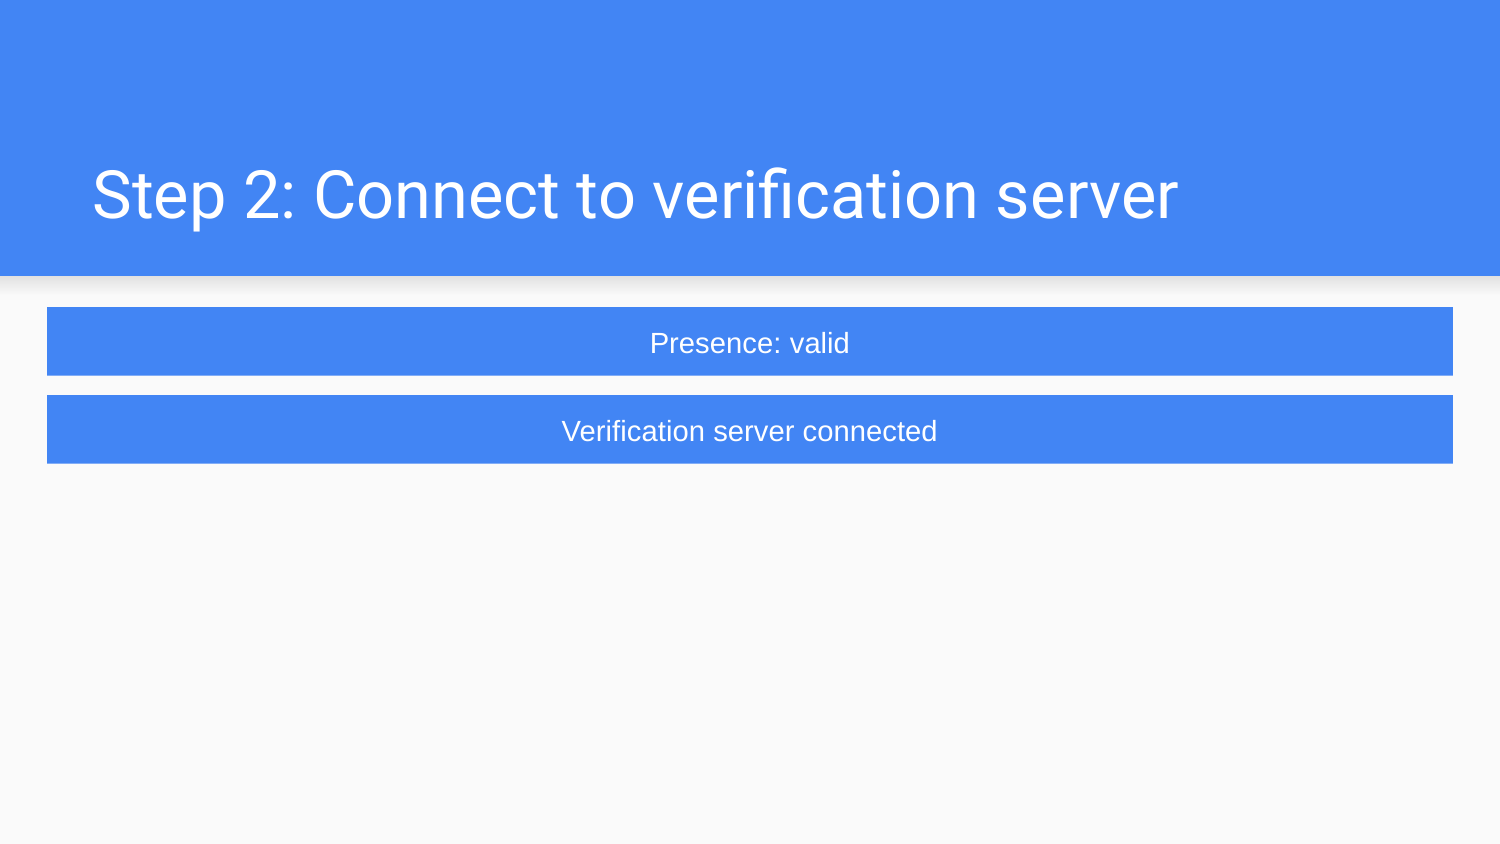

# Step 2: Connect to verification server
Presence: valid
Verification server connected